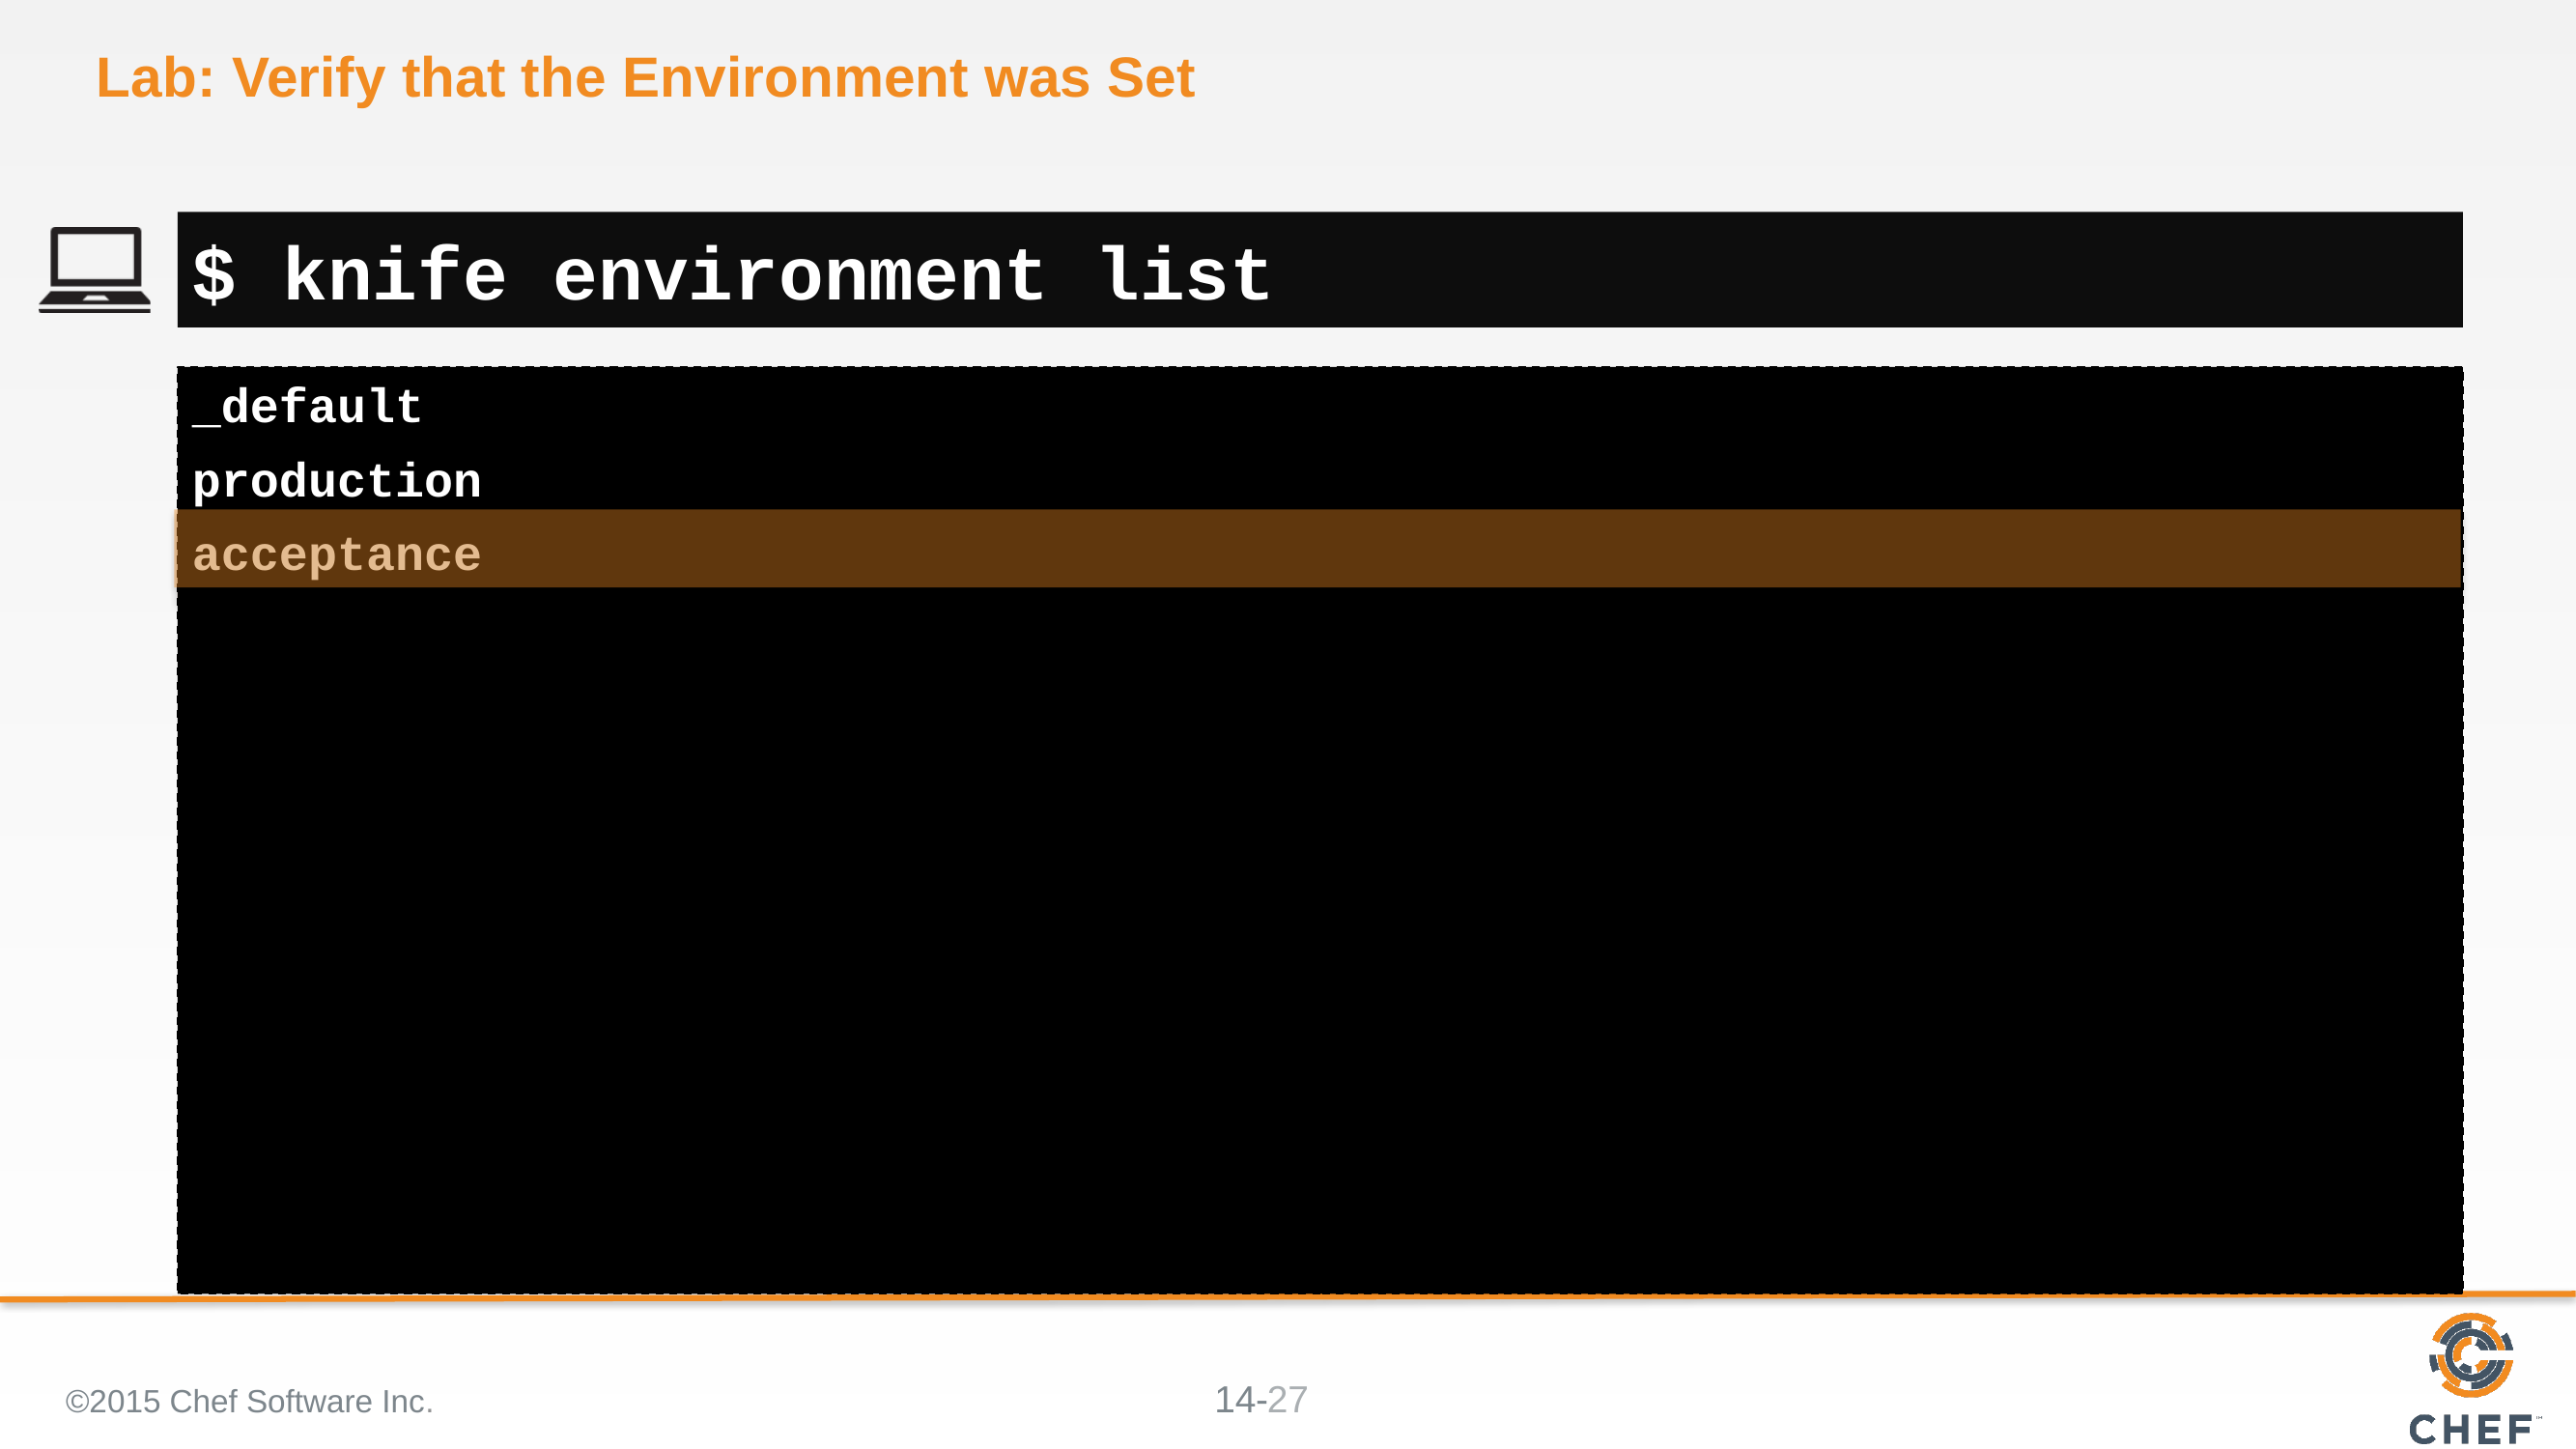

# Lab: Verify that the Environment was Set
$ knife environment list
_default
production
acceptance

©2015 Chef Software Inc.
27